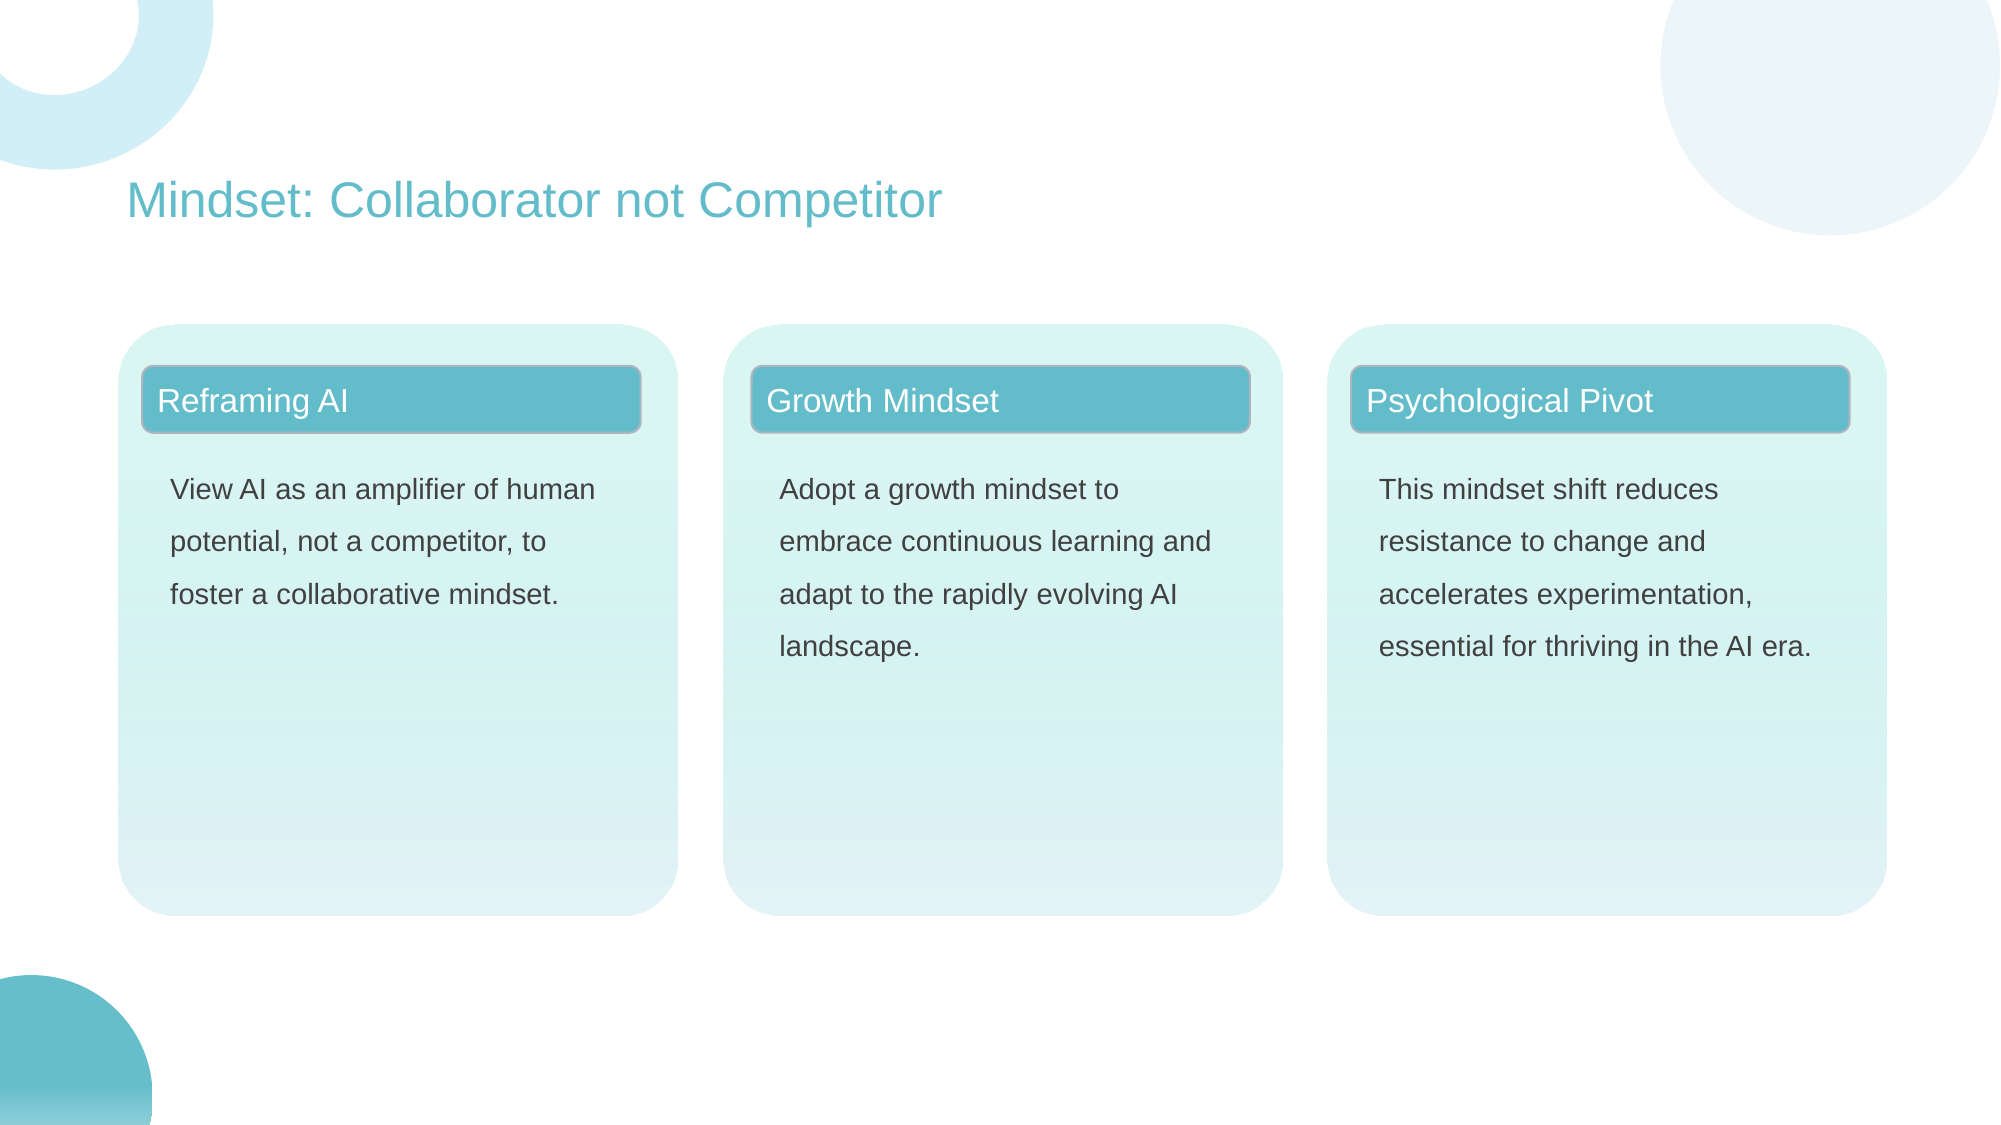

Mindset: Collaborator not Competitor

Growth Mindset
Psychological Pivot
Reframing AI
Adopt a growth mindset to embrace continuous learning and adapt to the rapidly evolving AI landscape.
This mindset shift reduces resistance to change and accelerates experimentation, essential for thriving in the AI era.
View AI as an amplifier of human potential, not a competitor, to foster a collaborative mindset.